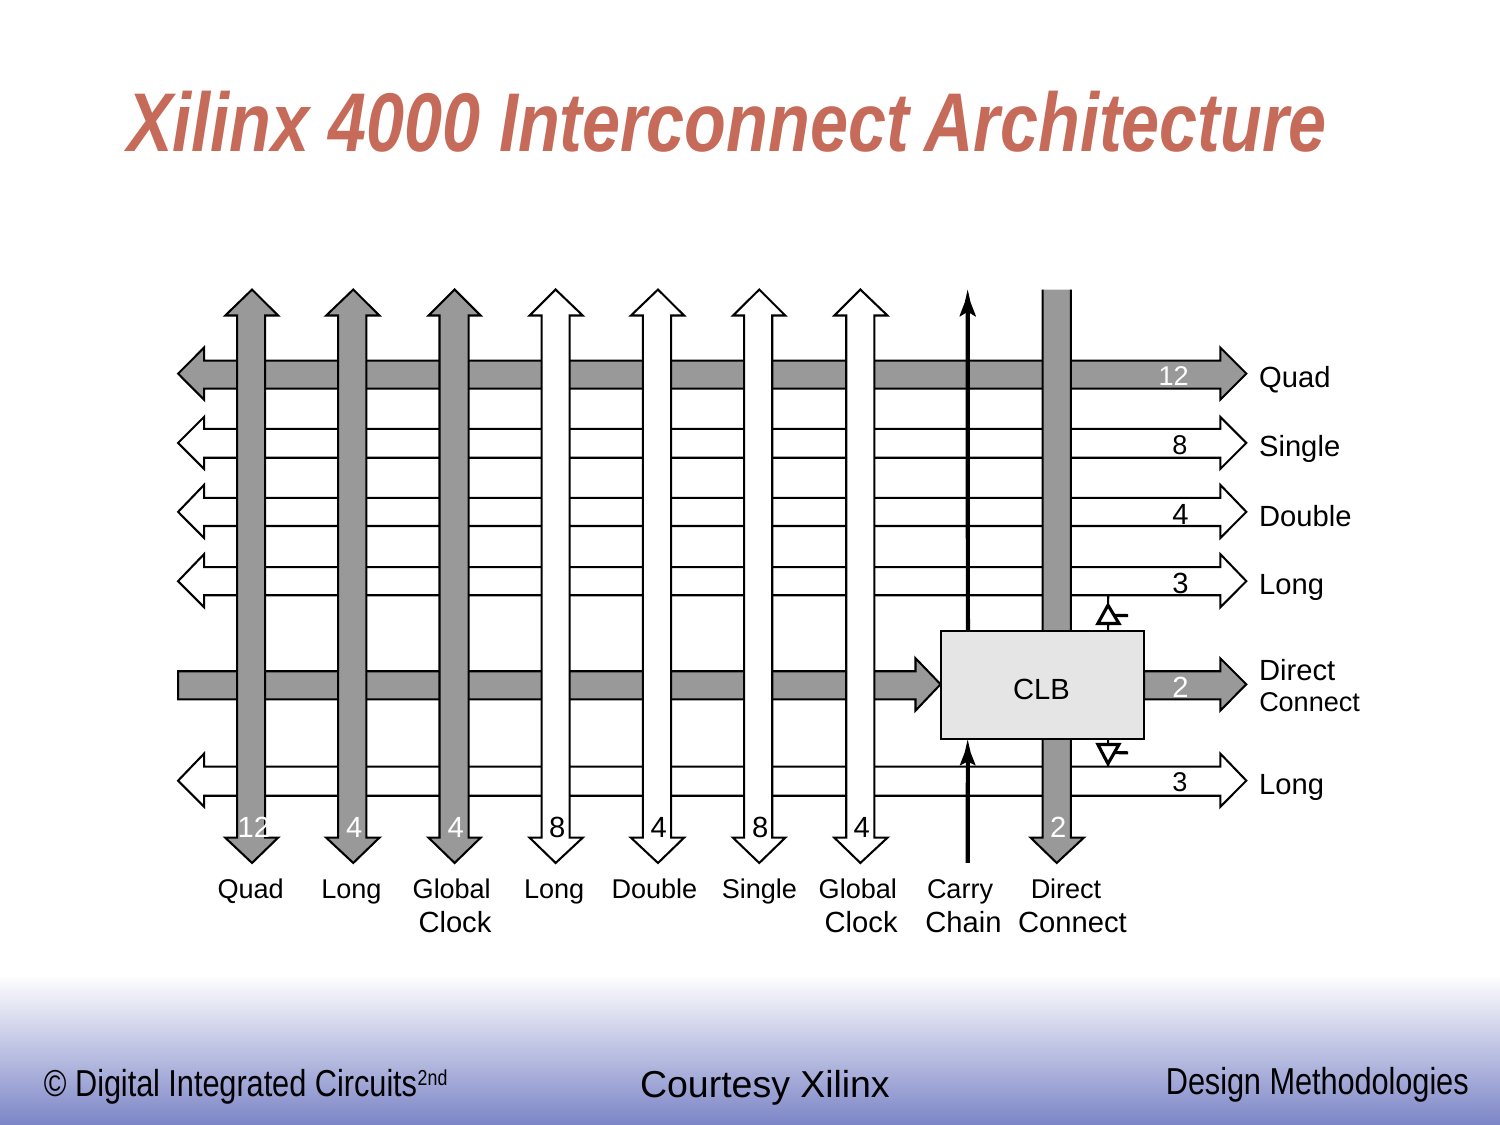

# Xilinx 4000 Interconnect Architecture

12
Quad

8
Single

4
Double

3
Long

Direct

2
CLB
Connect

3
Long
12
4
4
8
4
8
4
2
Quad
Long
Global
Long
Double
Single
Global
Carry
Direct
Clock
Clock
Chain
Connect
Courtesy Xilinx